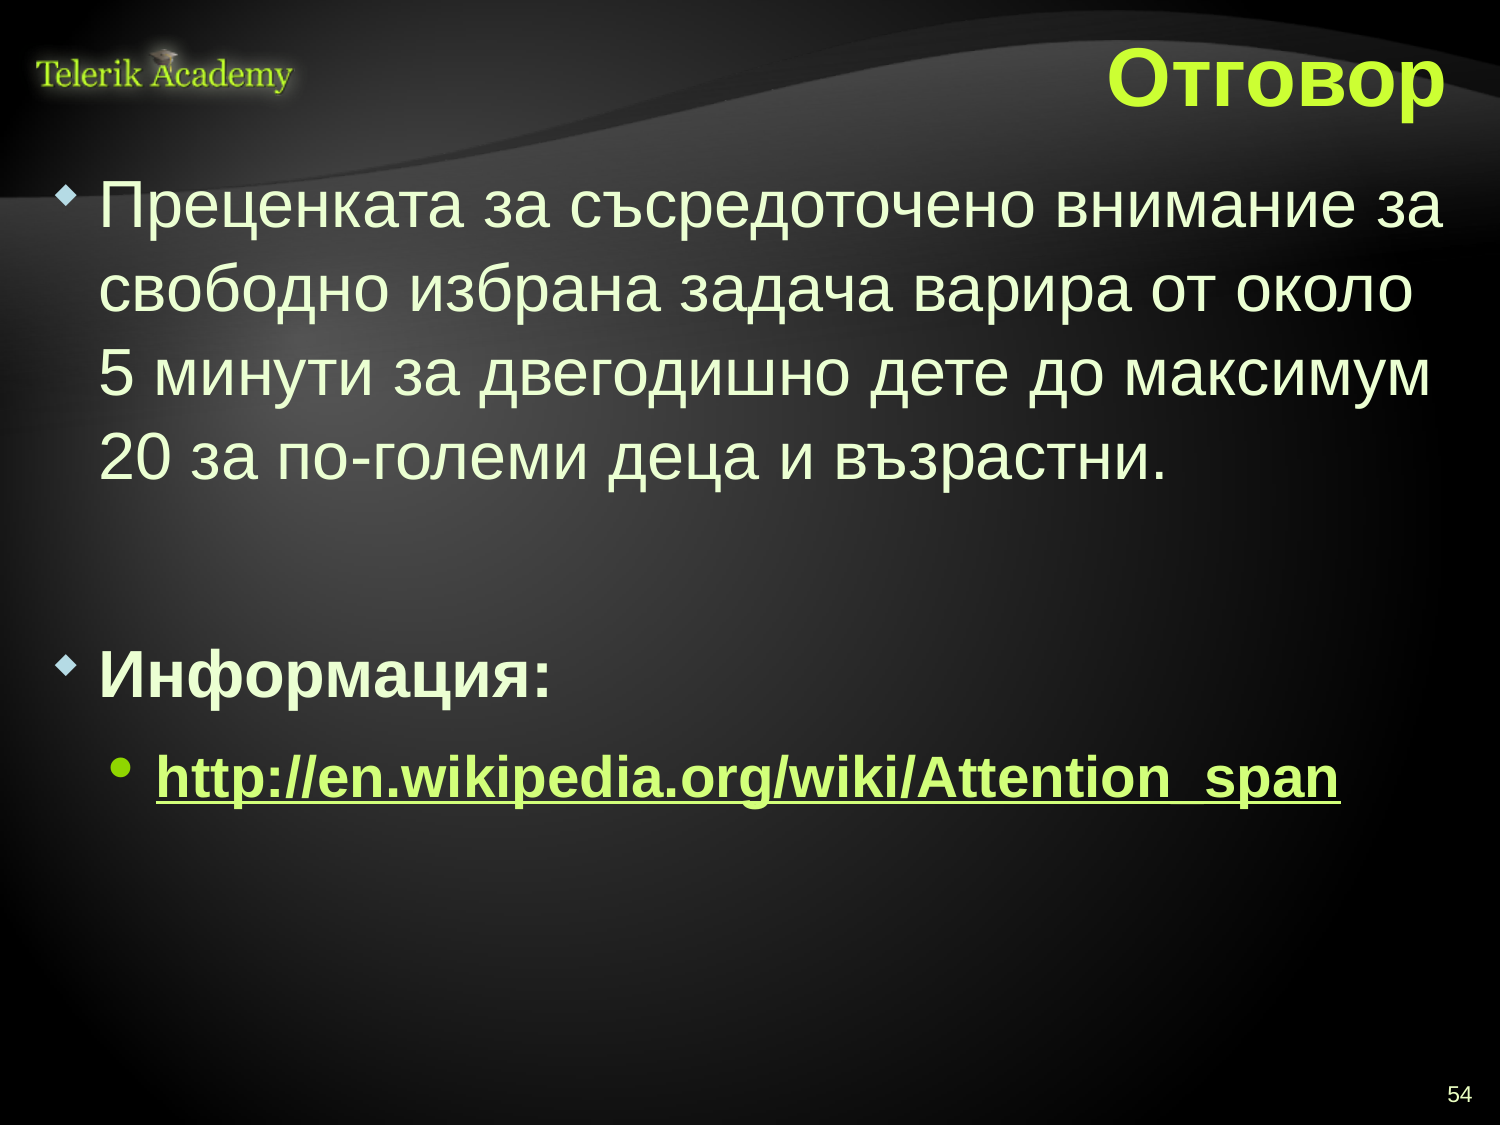

# Отговор
Преценката за съсредоточено внимание за свободно избрана задача варира от около 5 минути за двегодишно дете до максимум 20 за по-големи деца и възрастни.

Информация:
http://en.wikipedia.org/wiki/Attention_span
54